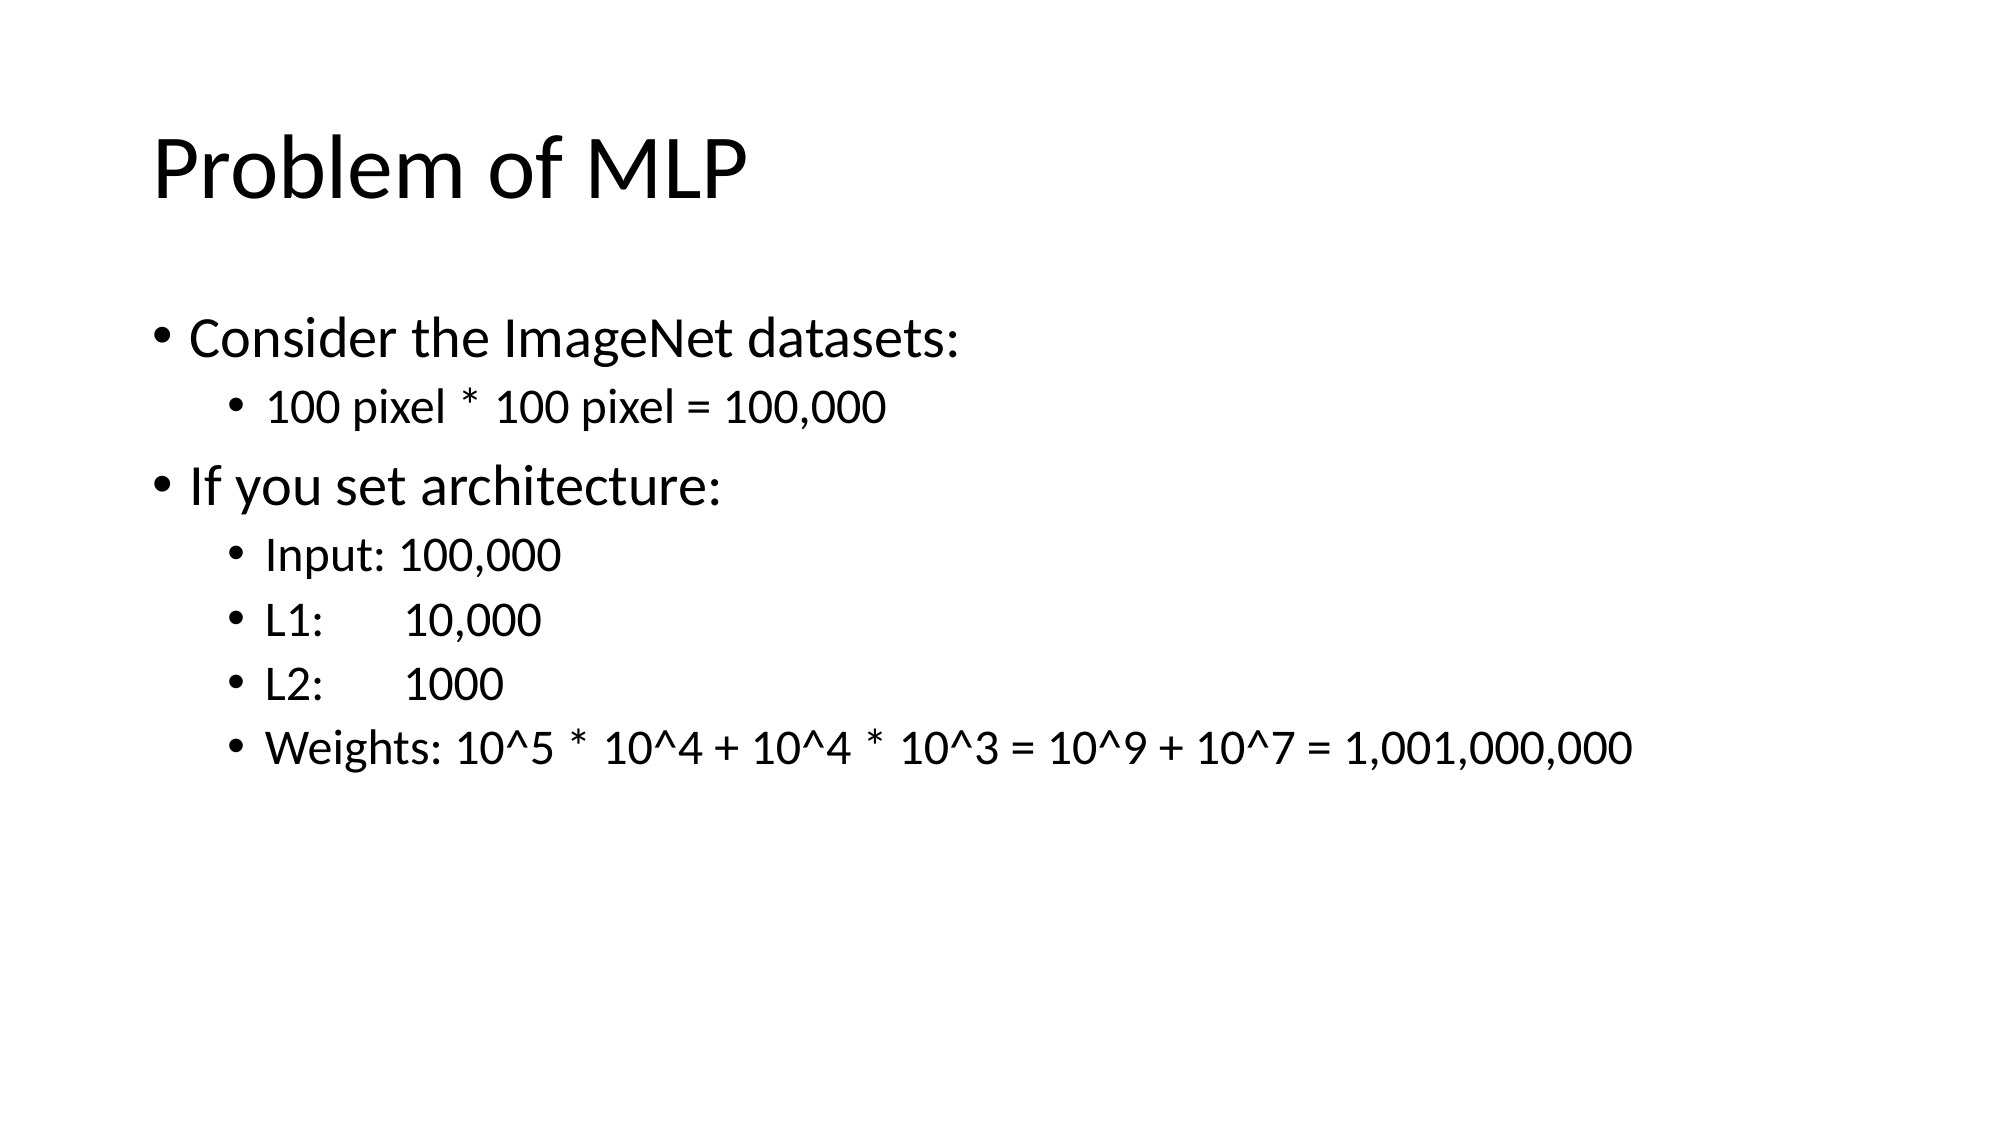

# Problem of MLP
Consider the ImageNet datasets:
100 pixel * 100 pixel = 100,000
If you set architecture:
Input: 100,000
L1:       10,000
L2:       1000
Weights: 10^5 * 10^4 + 10^4 * 10^3 = 10^9 + 10^7 = 1,001,000,000